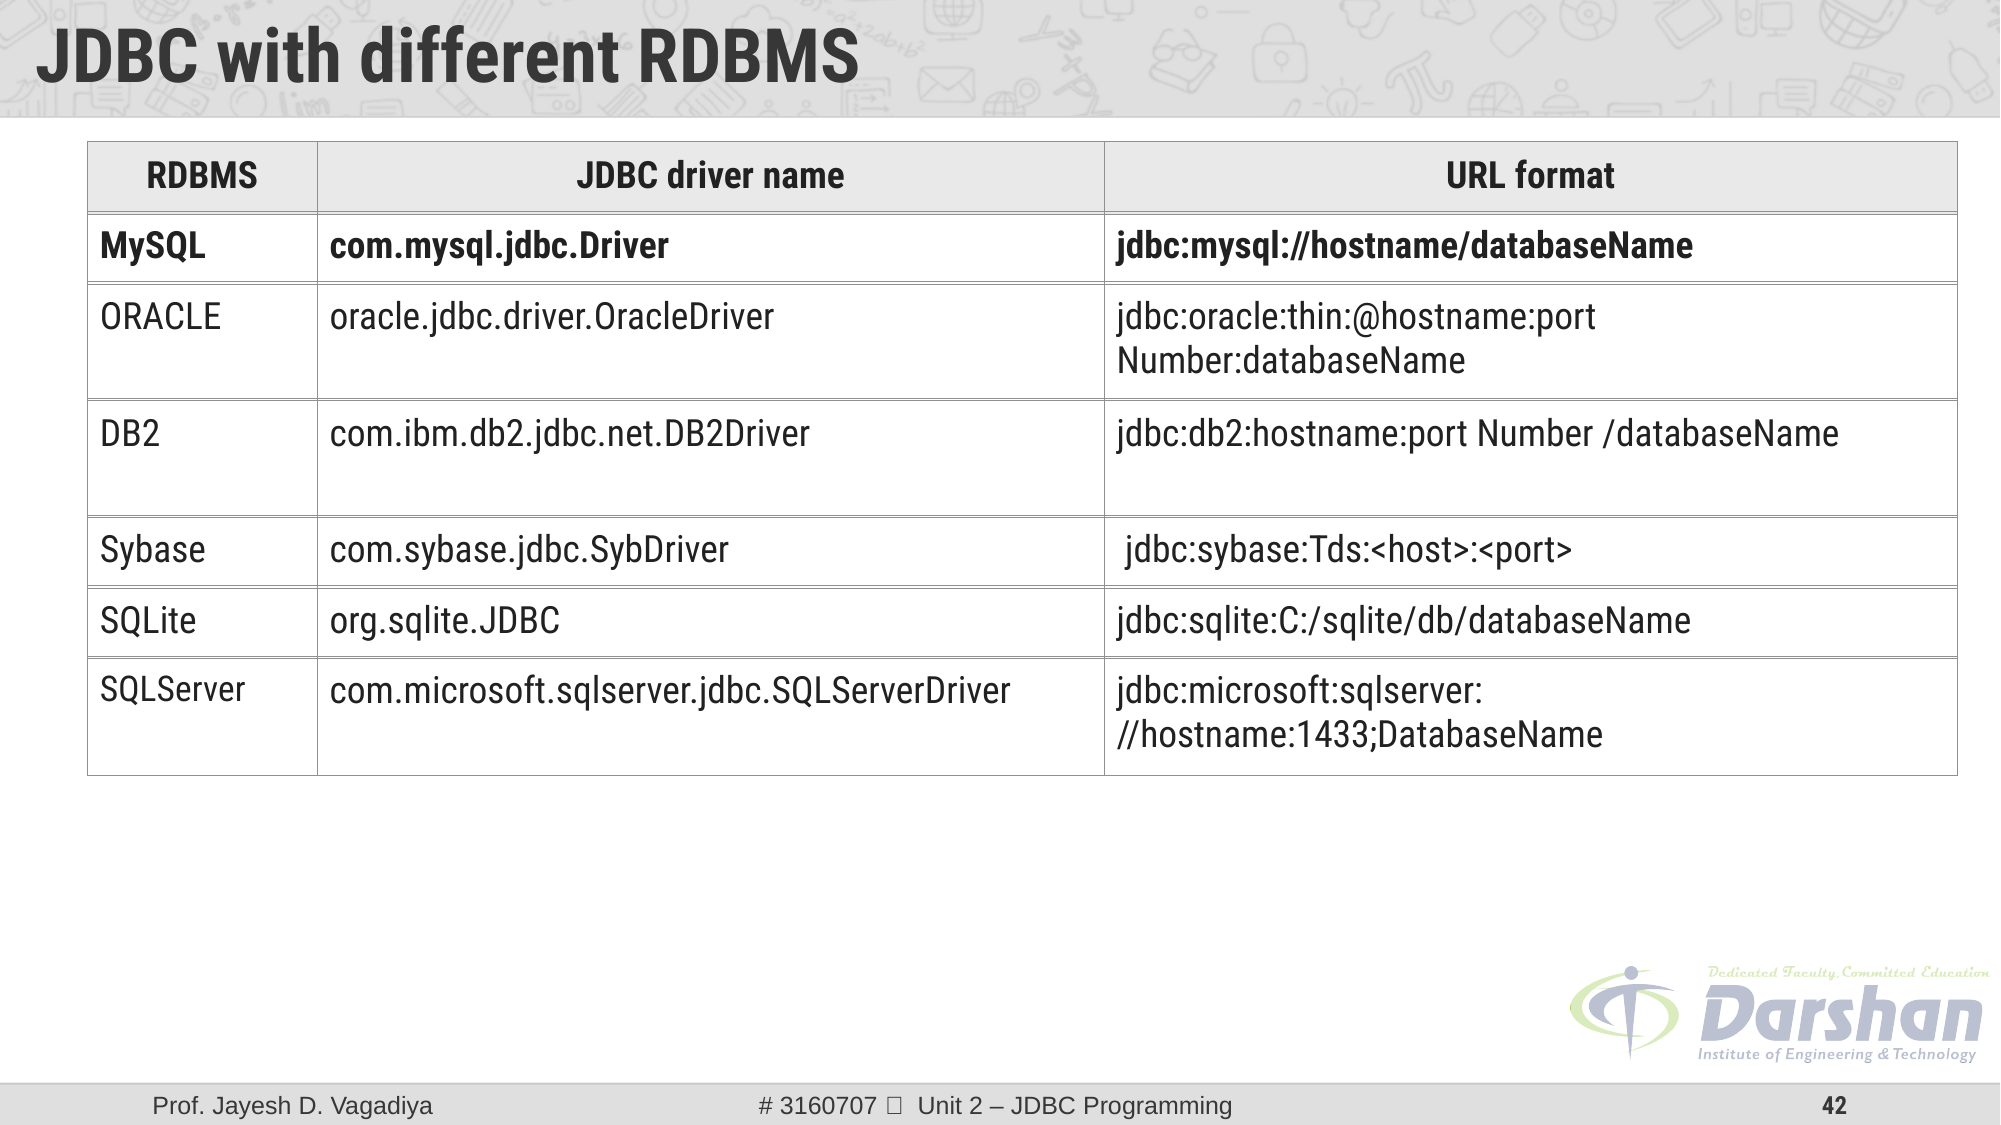

# JDBC with different RDBMS
| RDBMS | JDBC driver name | URL format |
| --- | --- | --- |
| MySQL | com.mysql.jdbc.Driver | jdbc:mysql://hostname/databaseName |
| --- | --- | --- |
| ORACLE | oracle.jdbc.driver.OracleDriver | jdbc:oracle:thin:@hostname:port Number:databaseName |
| --- | --- | --- |
| DB2 | com.ibm.db2.jdbc.net.DB2Driver | jdbc:db2:hostname:port Number /databaseName |
| --- | --- | --- |
| Sybase | com.sybase.jdbc.SybDriver | jdbc:sybase:Tds:<host>:<port> |
| --- | --- | --- |
| SQLite | org.sqlite.JDBC | jdbc:sqlite:C:/sqlite/db/databaseName |
| --- | --- | --- |
| SQLServer | com.microsoft.sqlserver.jdbc.SQLServerDriver | jdbc:microsoft:sqlserver: //hostname:1433;DatabaseName |
| --- | --- | --- |